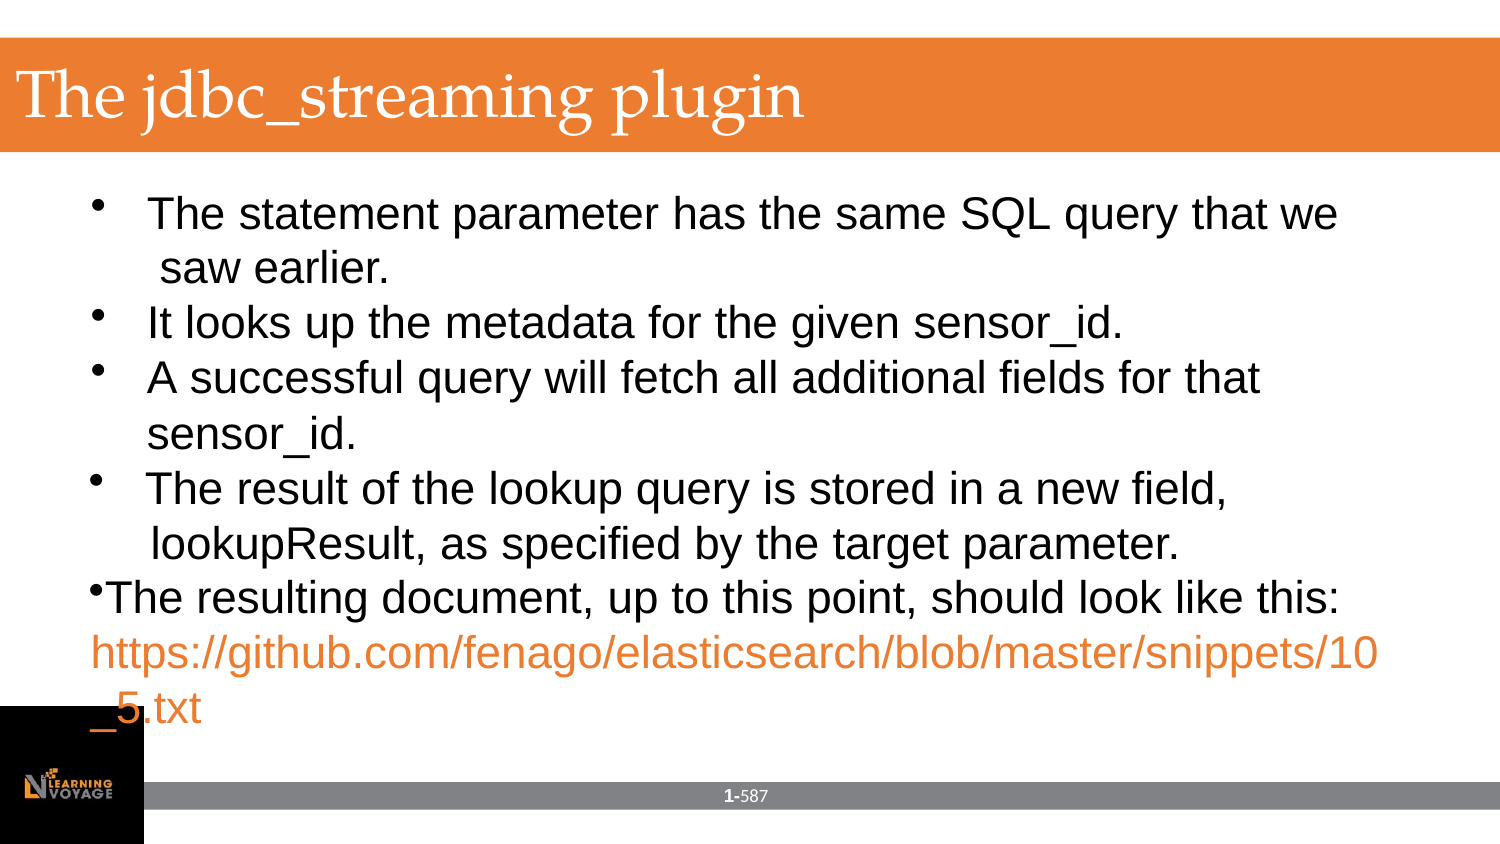

# The jdbc_streaming plugin
The statement parameter has the same SQL query that we  saw earlier.
It looks up the metadata for the given sensor_id.
A successful query will fetch all additional fields for that
sensor_id.
The result of the lookup query is stored in a new field,
lookupResult, as specified by the target parameter.
The resulting document, up to this point, should look like this:  https://github.com/fenago/elasticsearch/blob/master/snippets/10
_5.txt
1-587